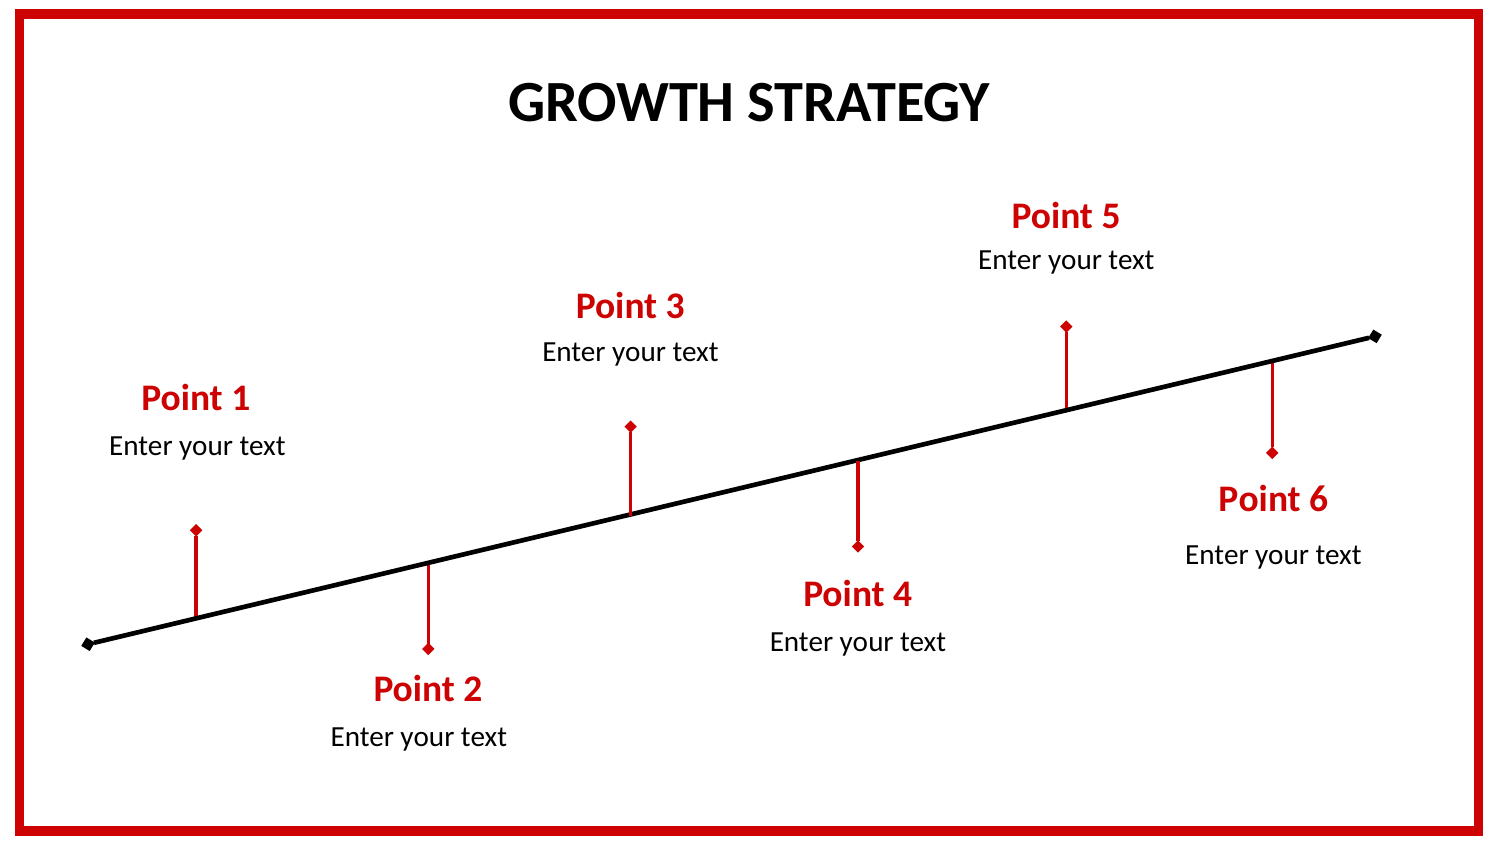

GROWTH STRATEGY
Point 5
Enter your text
Point 3
Enter your text
Point 1
Enter your text
Point 6
Enter your text
Point 4
Enter your text
Point 2
Enter your text